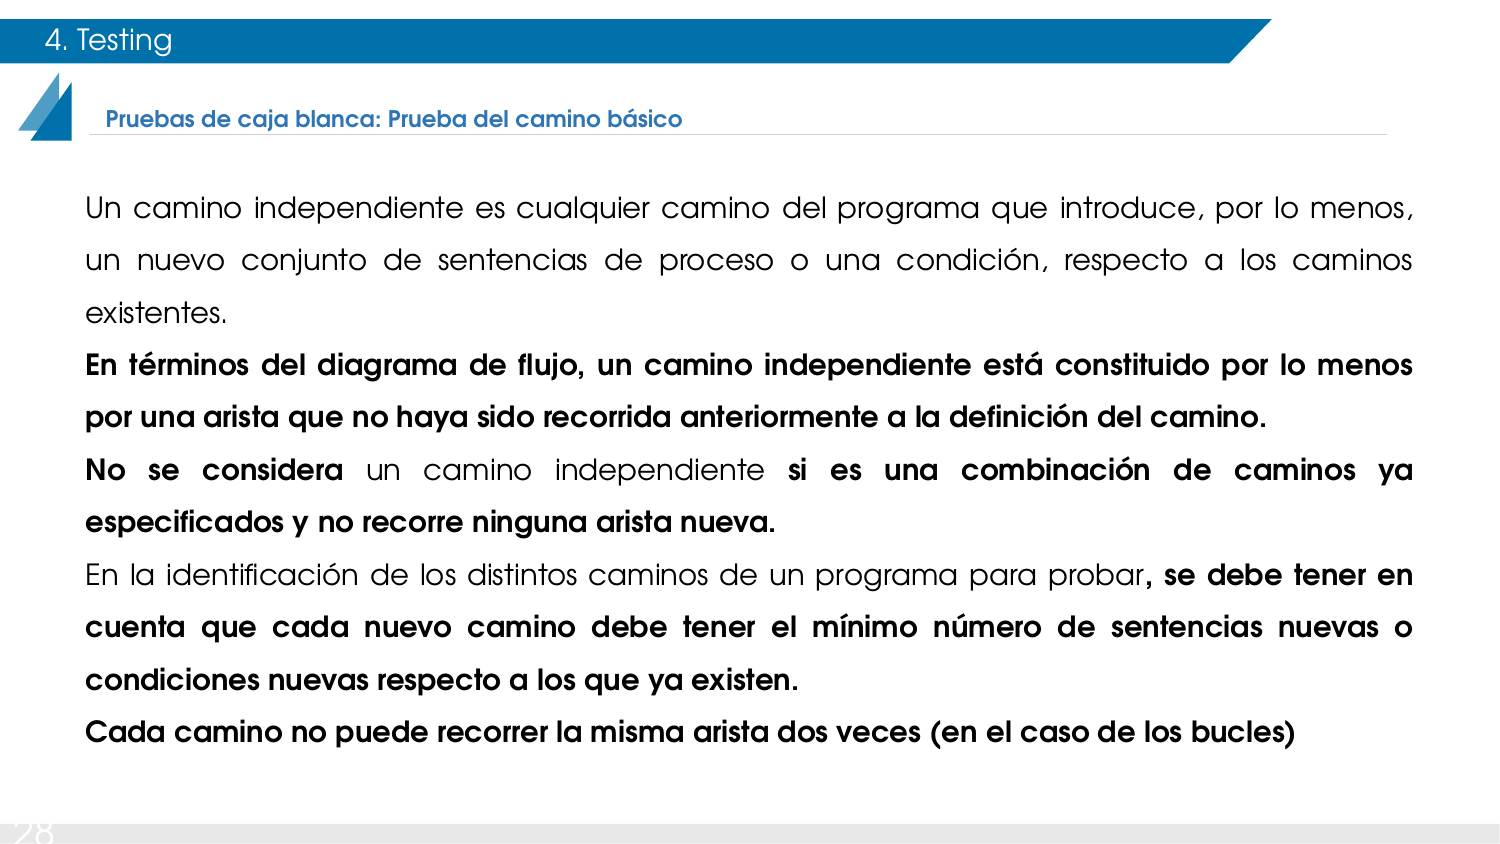

# 4. Testing

Pruebas de caja blanca: Prueba del camino básico
Un camino independiente es cualquier camino del programa que introduce, por lo menos, un nuevo conjunto de sentencias de proceso o una condición, respecto a los caminos existentes.
En términos del diagrama de flujo, un camino independiente está constituido por lo menos por una arista que no haya sido recorrida anteriormente a la definición del camino.
No se considera un camino independiente si es una combinación de caminos ya especificados y no recorre ninguna arista nueva.
En la identificación de los distintos caminos de un programa para probar, se debe tener en cuenta que cada nuevo camino debe tener el mínimo número de sentencias nuevas o condiciones nuevas respecto a los que ya existen.
Cada camino no puede recorrer la misma arista dos veces (en el caso de los bucles)

28